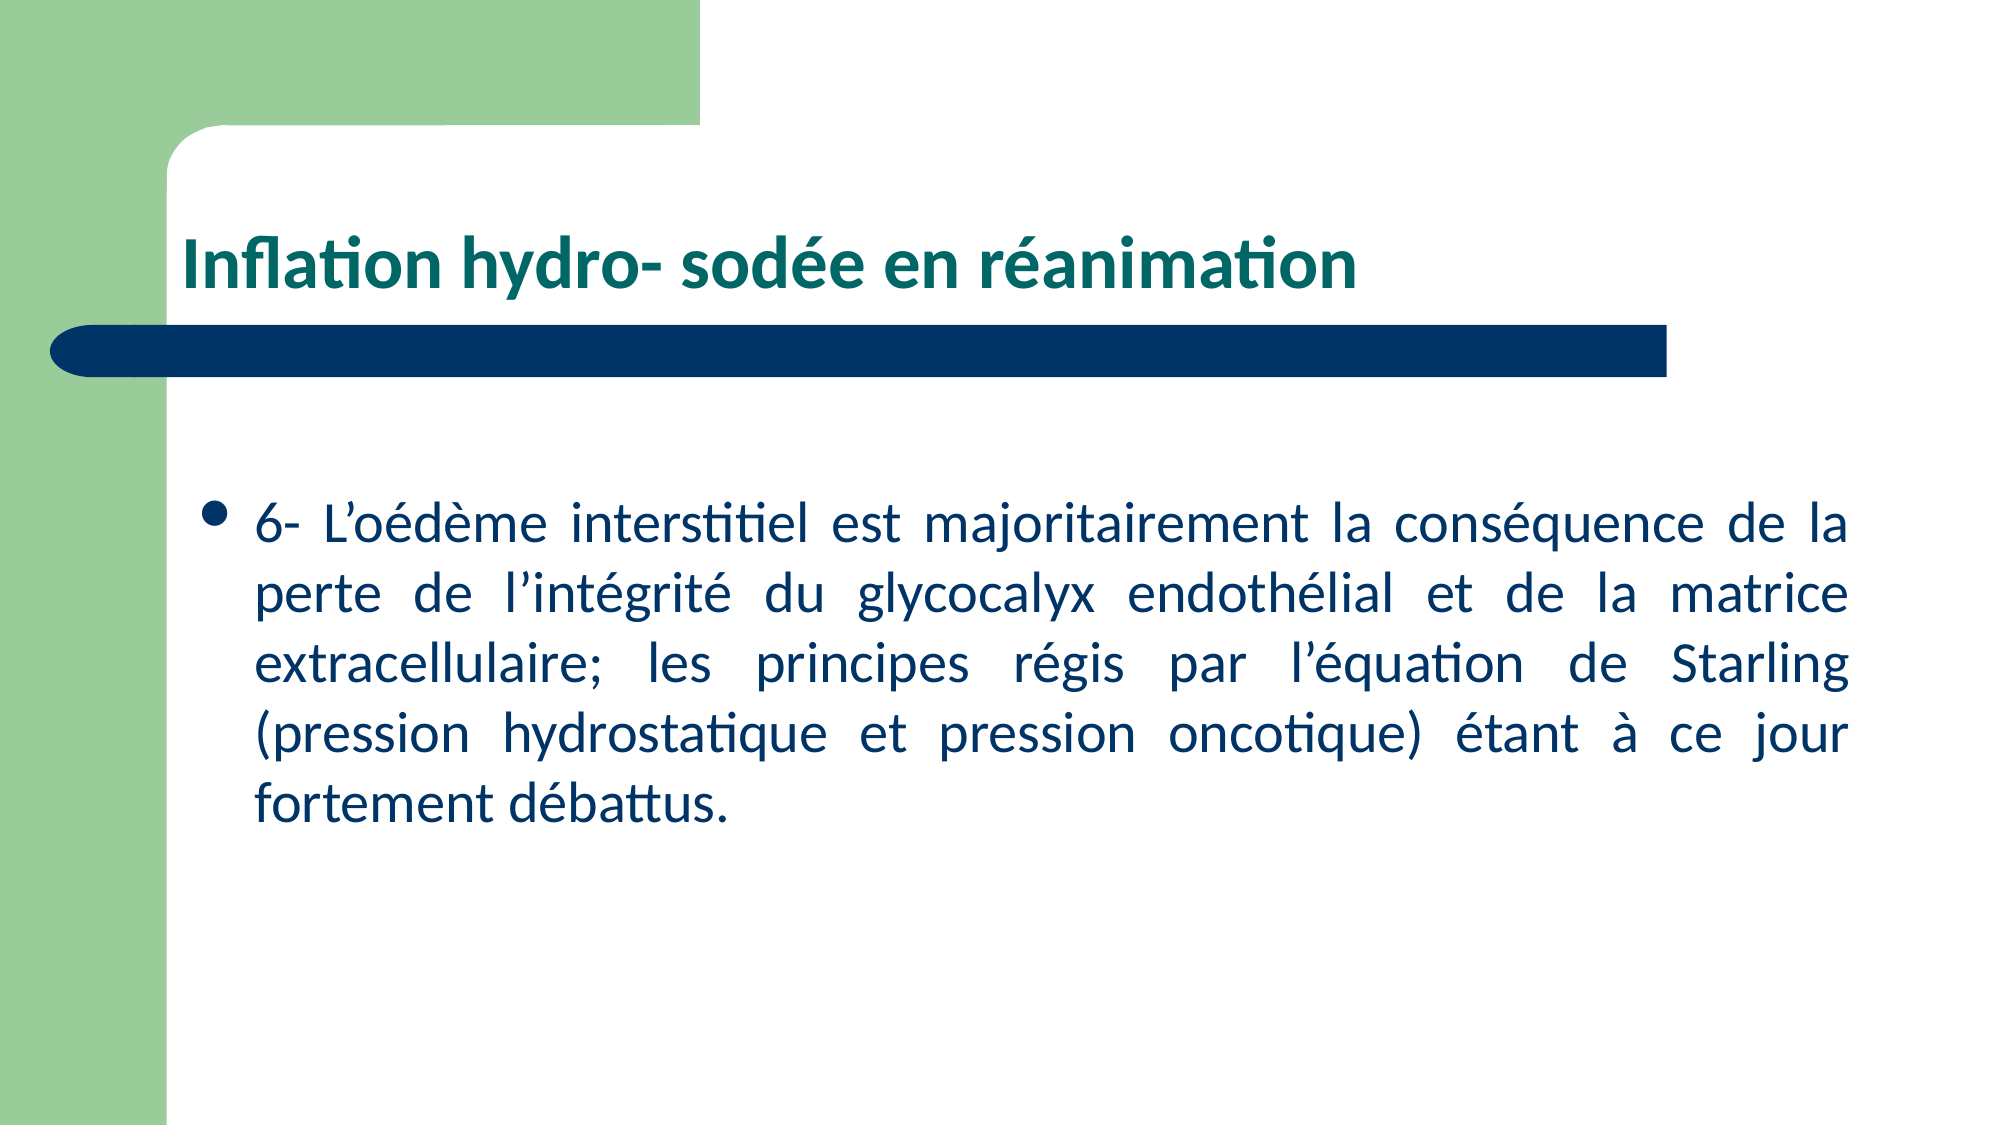

# Inflation hydro- sodée en réanimation
6- L’oédème interstitiel est majoritairement la conséquence de la perte de l’intégrité du glycocalyx endothélial et de la matrice extracellulaire; les principes régis par l’équation de Starling (pression hydrostatique et pression oncotique) étant à ce jour fortement débattus.